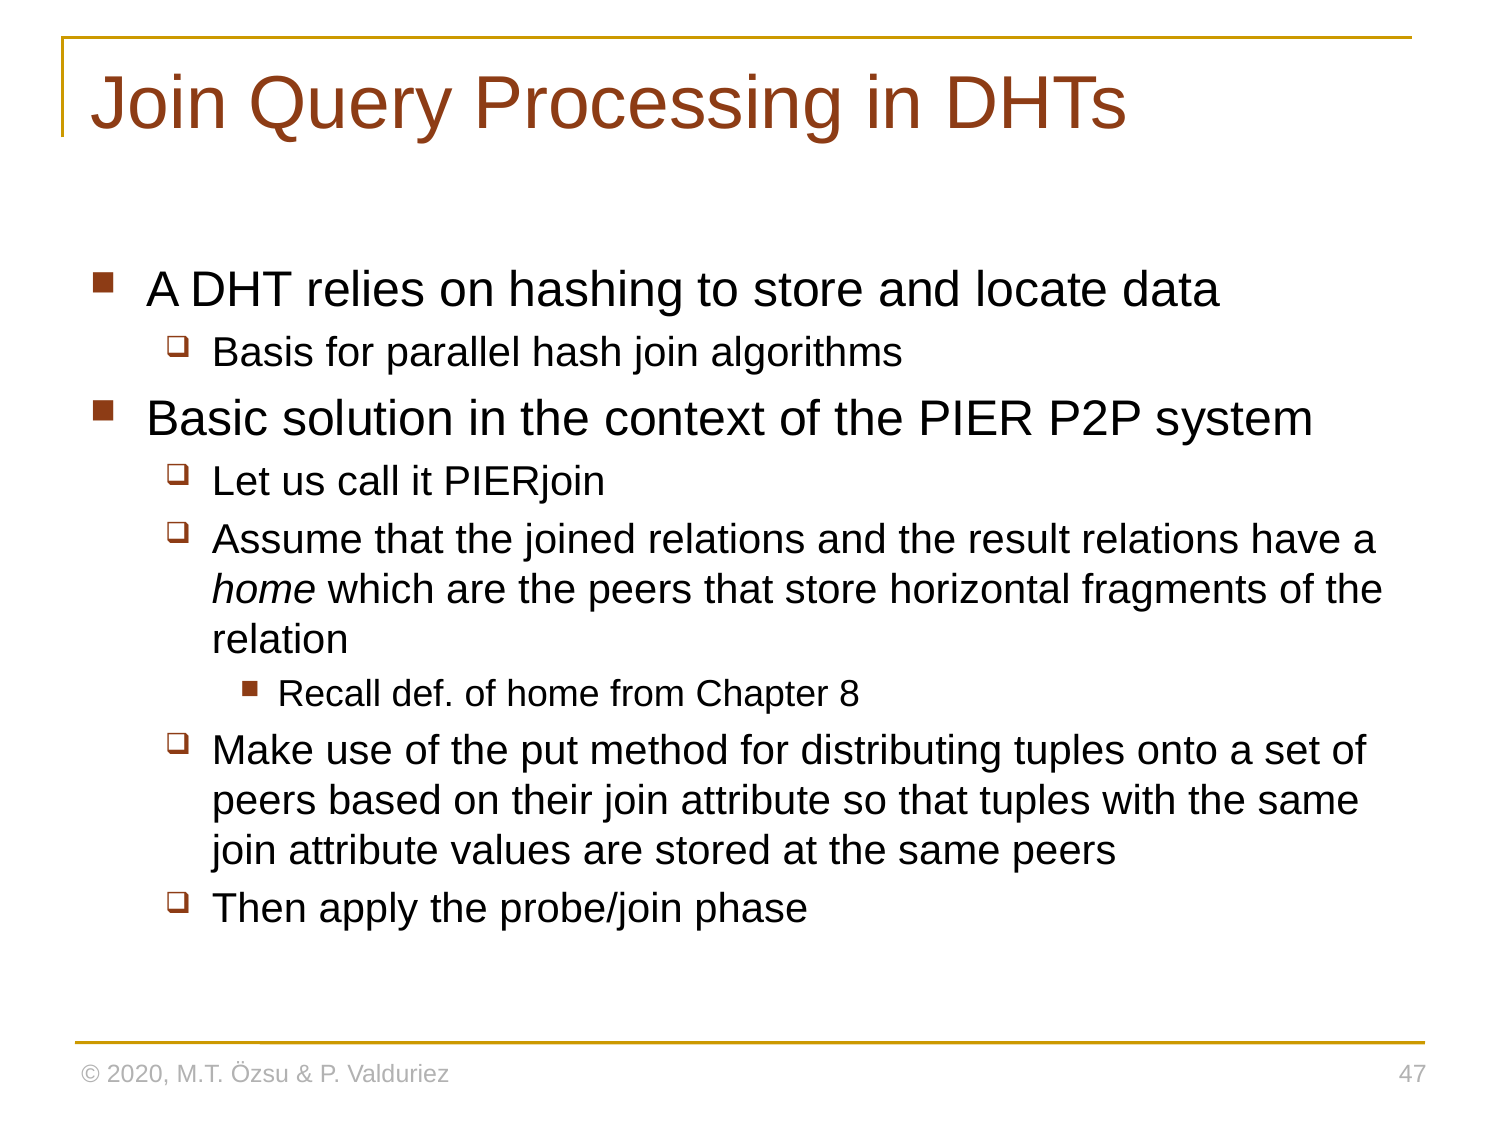

# Join Query Processing in DHTs
A DHT relies on hashing to store and locate data
Basis for parallel hash join algorithms
Basic solution in the context of the PIER P2P system
Let us call it PIERjoin
Assume that the joined relations and the result relations have a home which are the peers that store horizontal fragments of the relation
Recall def. of home from Chapter 8
Make use of the put method for distributing tuples onto a set of peers based on their join attribute so that tuples with the same join attribute values are stored at the same peers
Then apply the probe/join phase
© 2020, M.T. Özsu & P. Valduriez
47